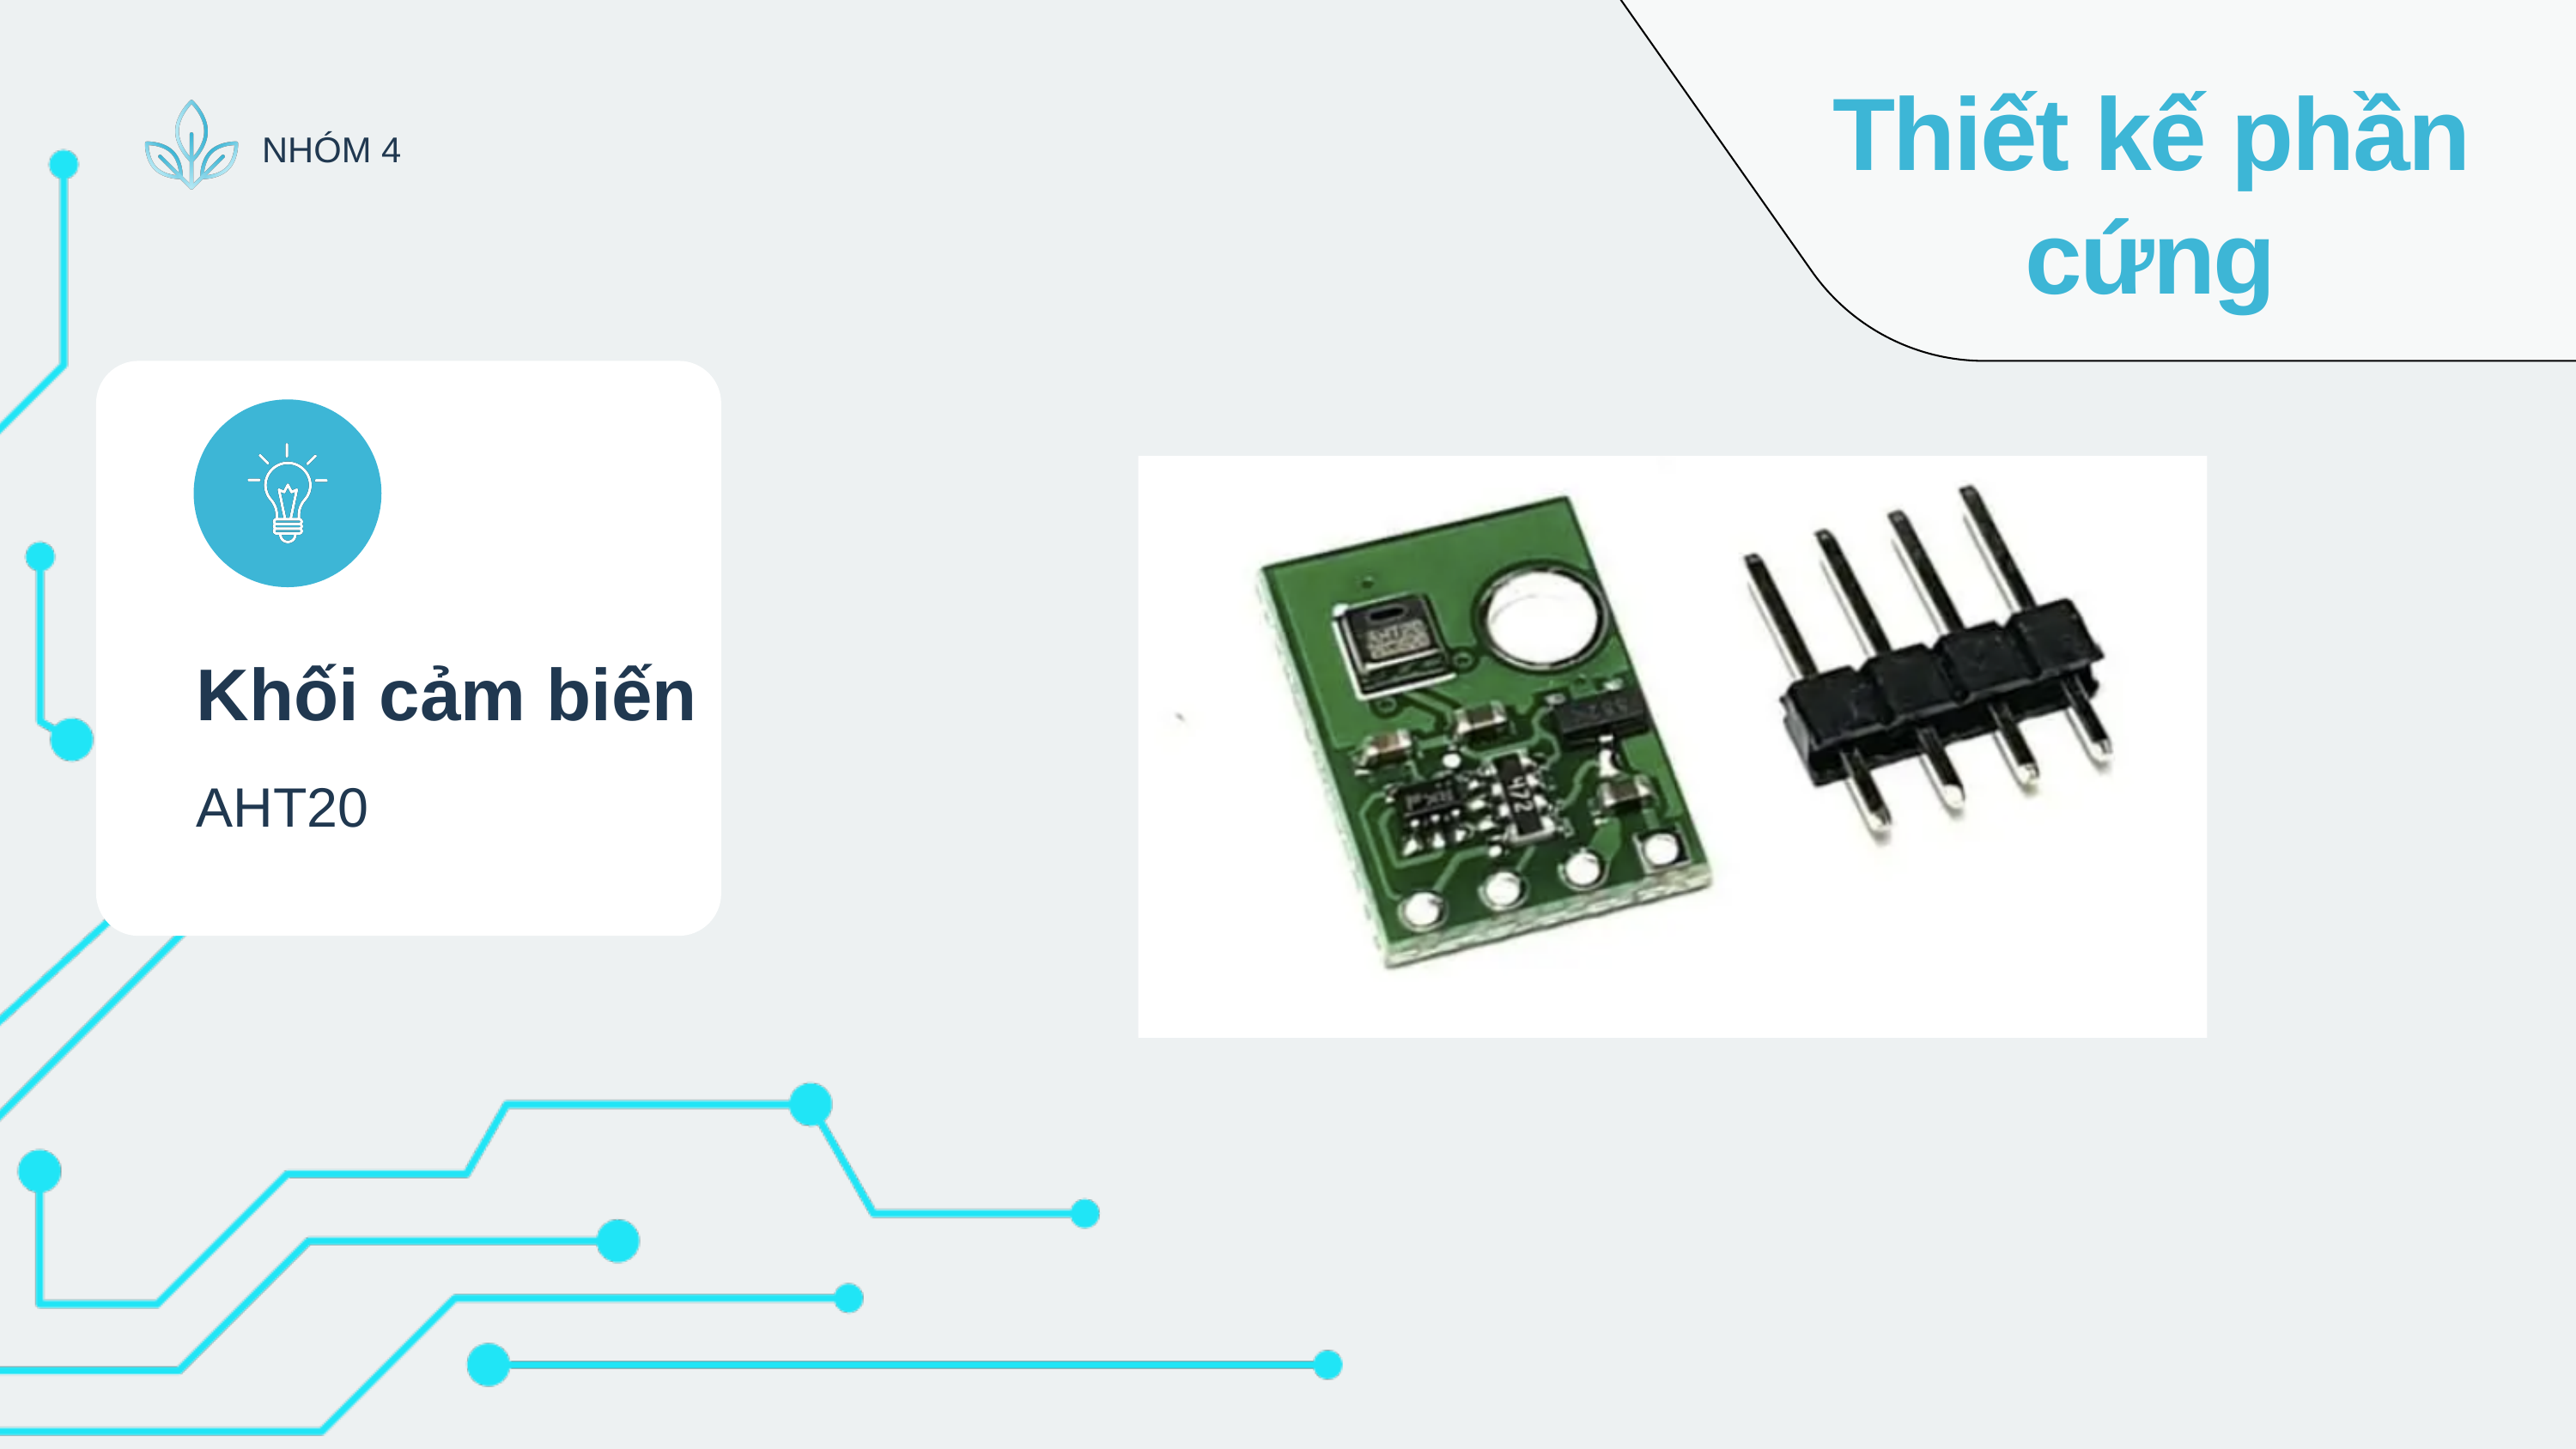

Thiết kế phần cứng

NHÓM 4

Khối cảm biến
AHT20